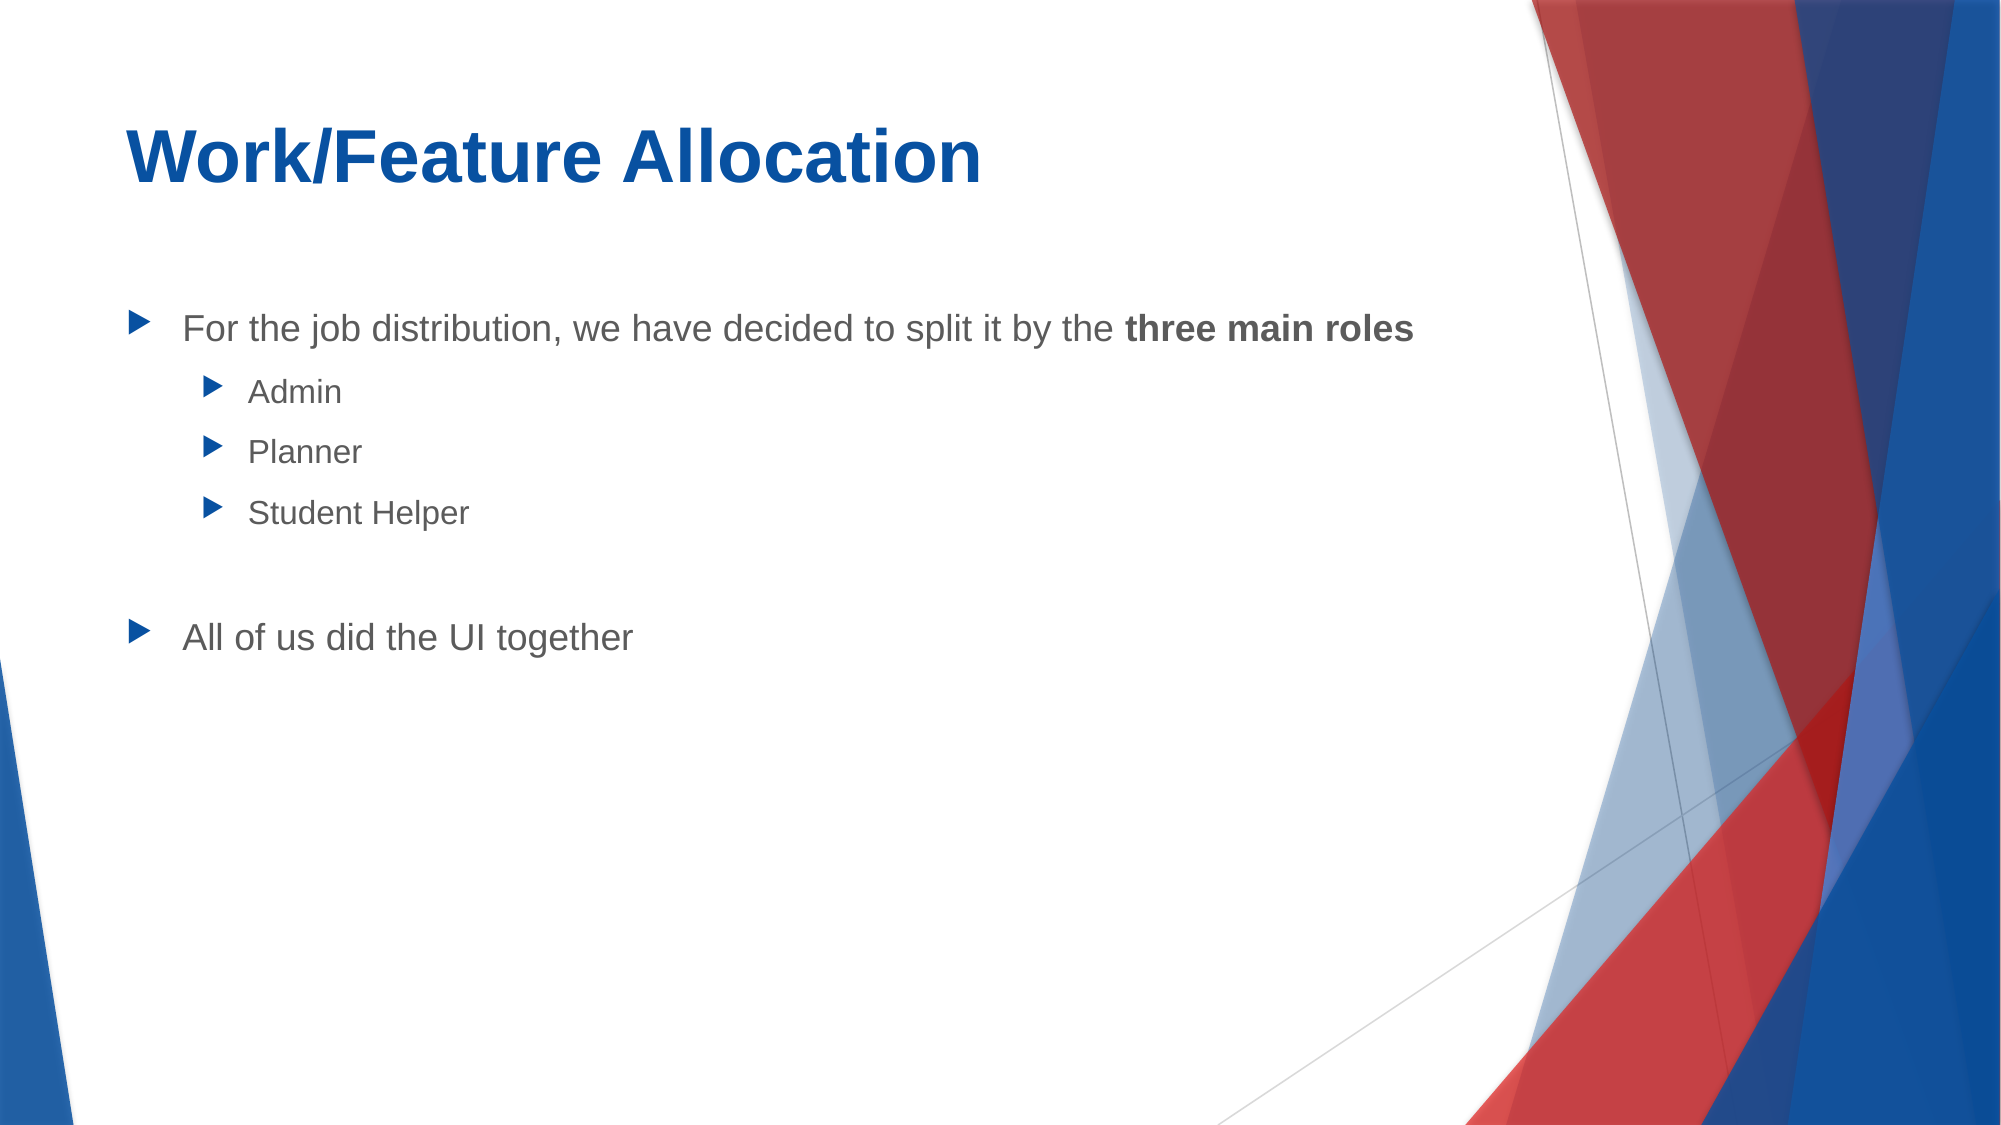

# Work/Feature Allocation
For the job distribution, we have decided to split it by the three main roles
Admin
Planner
Student Helper

All of us did the UI together